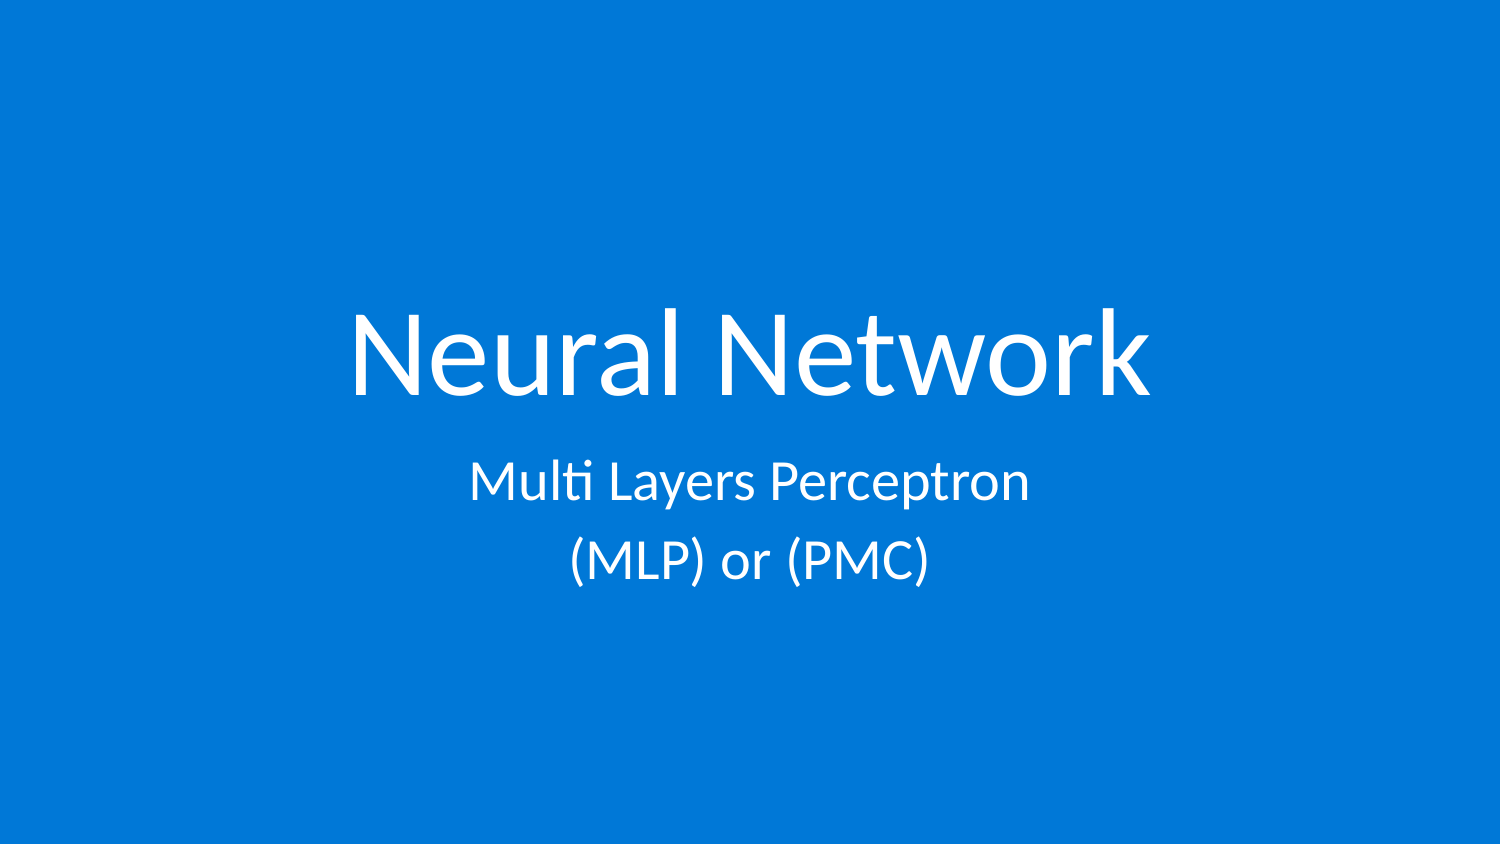

# Neural Network
Multi Layers Perceptron
(MLP) or (PMC)